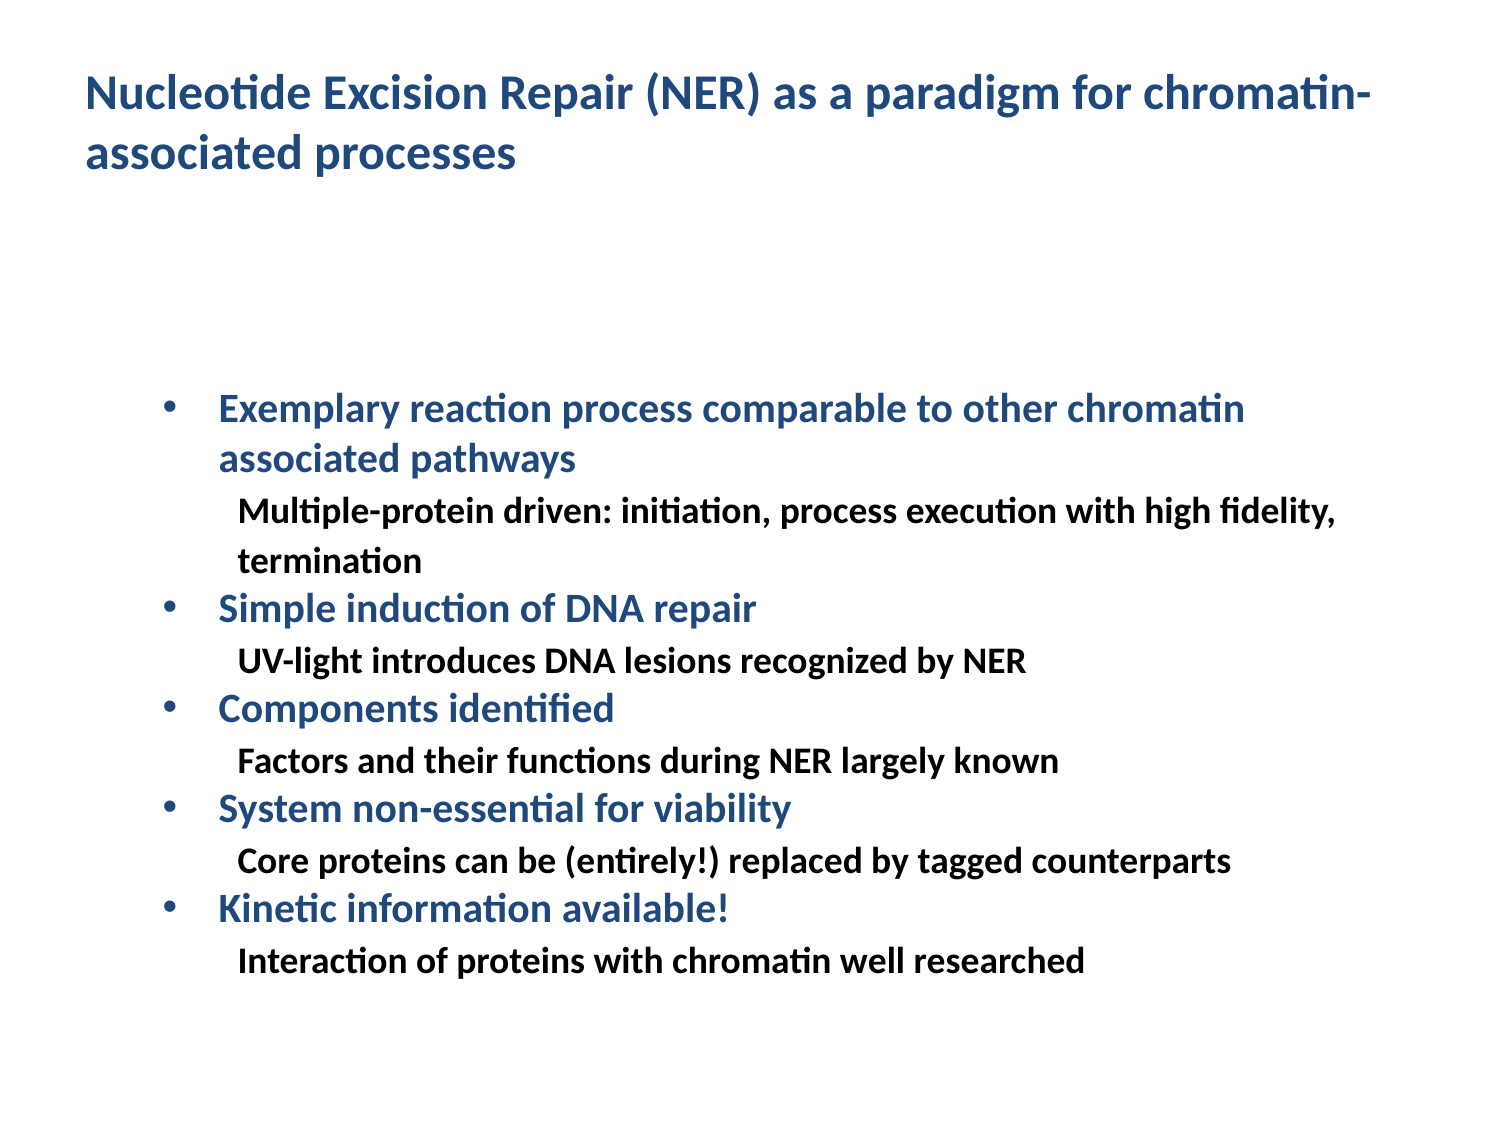

Nucleotide Excision Repair (NER) as a paradigm for chromatin-associated processes
Exemplary reaction process comparable to other chromatin associated pathways
Multiple-protein driven: initiation, process execution with high fidelity, termination
Simple induction of DNA repair
UV-light introduces DNA lesions recognized by NER
Components identified
Factors and their functions during NER largely known
System non-essential for viability
Core proteins can be (entirely!) replaced by tagged counterparts
Kinetic information available!
Interaction of proteins with chromatin well researched